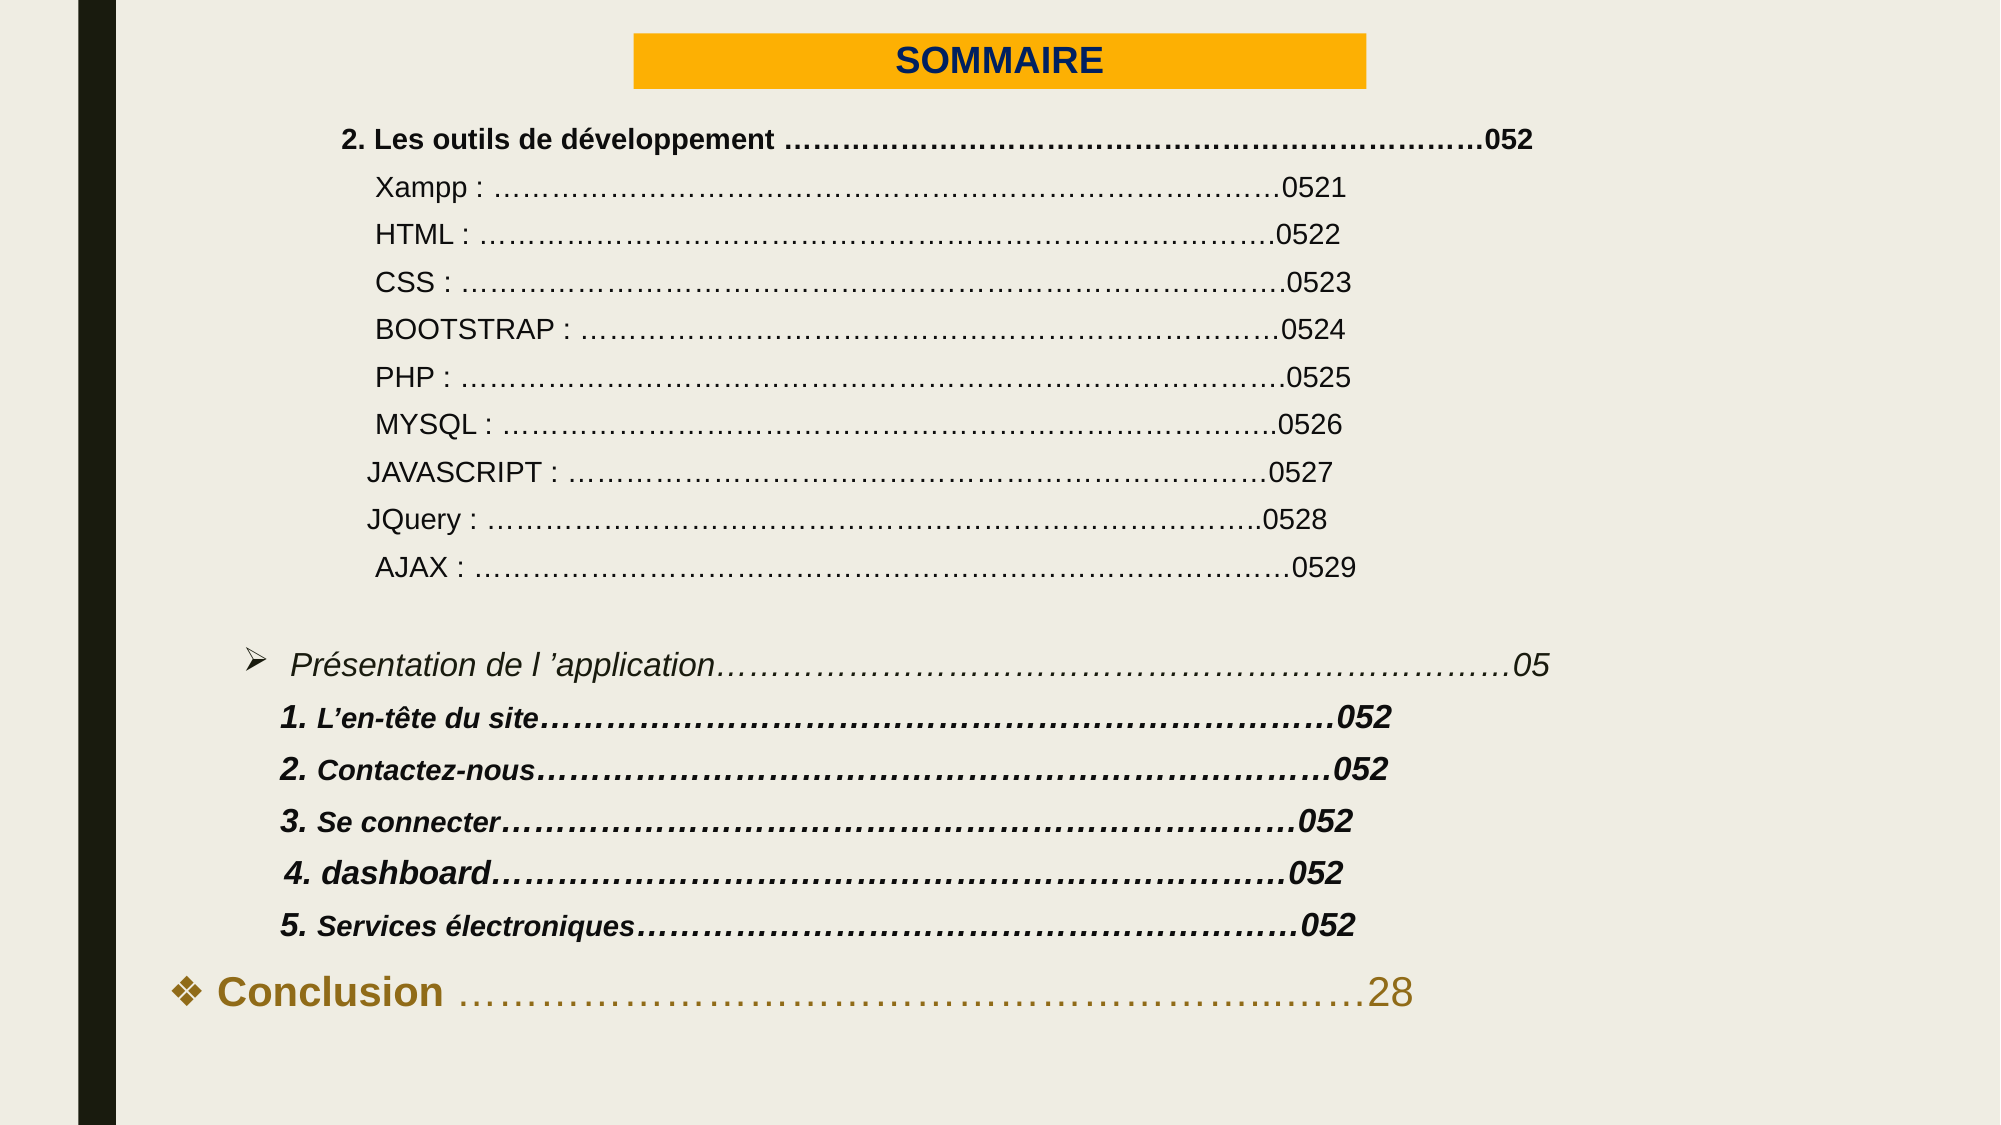

# SOMMAIRE
                     2. Les outils de développement ………………………………………………………………052
                Xampp : ………………………………………………………………………0521
                HTML : ……………………………………………………………………….0522
                CSS : ………………………………………………………………………….0523
                BOOTSTRAP : ………………………………………………………………0524
                PHP : ………………………………………………………………………….0525
                MYSQL : ……………………………………………………………………..0526
               JAVASCRIPT : ………………………………………………………………0527
               JQuery : ……………………………………………………………………..0528
                AJAX : …………………………………………………………………………0529

Présentation de l ’application………………………………………………………………05
    1. L’en-tête du site………………………………………………………………052
    2. Contactez-nous………………………………………………………………052
    3. Se connecter………………………………………………………………052
     4. dashboard………………………………………………………………052
    5. Services électroniques……………………………………………………052
❖ Conclusion …………………………………………………...……28